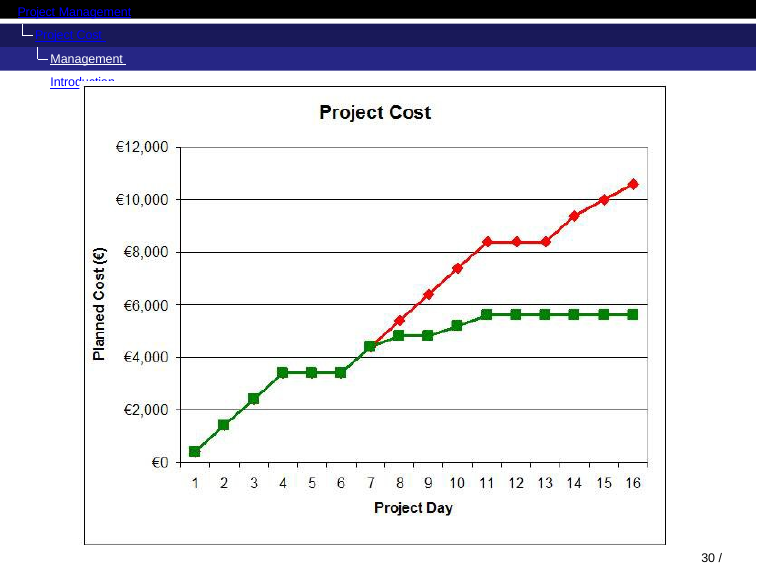

Project Management
Project Cost Management  Introduction

30 / 128